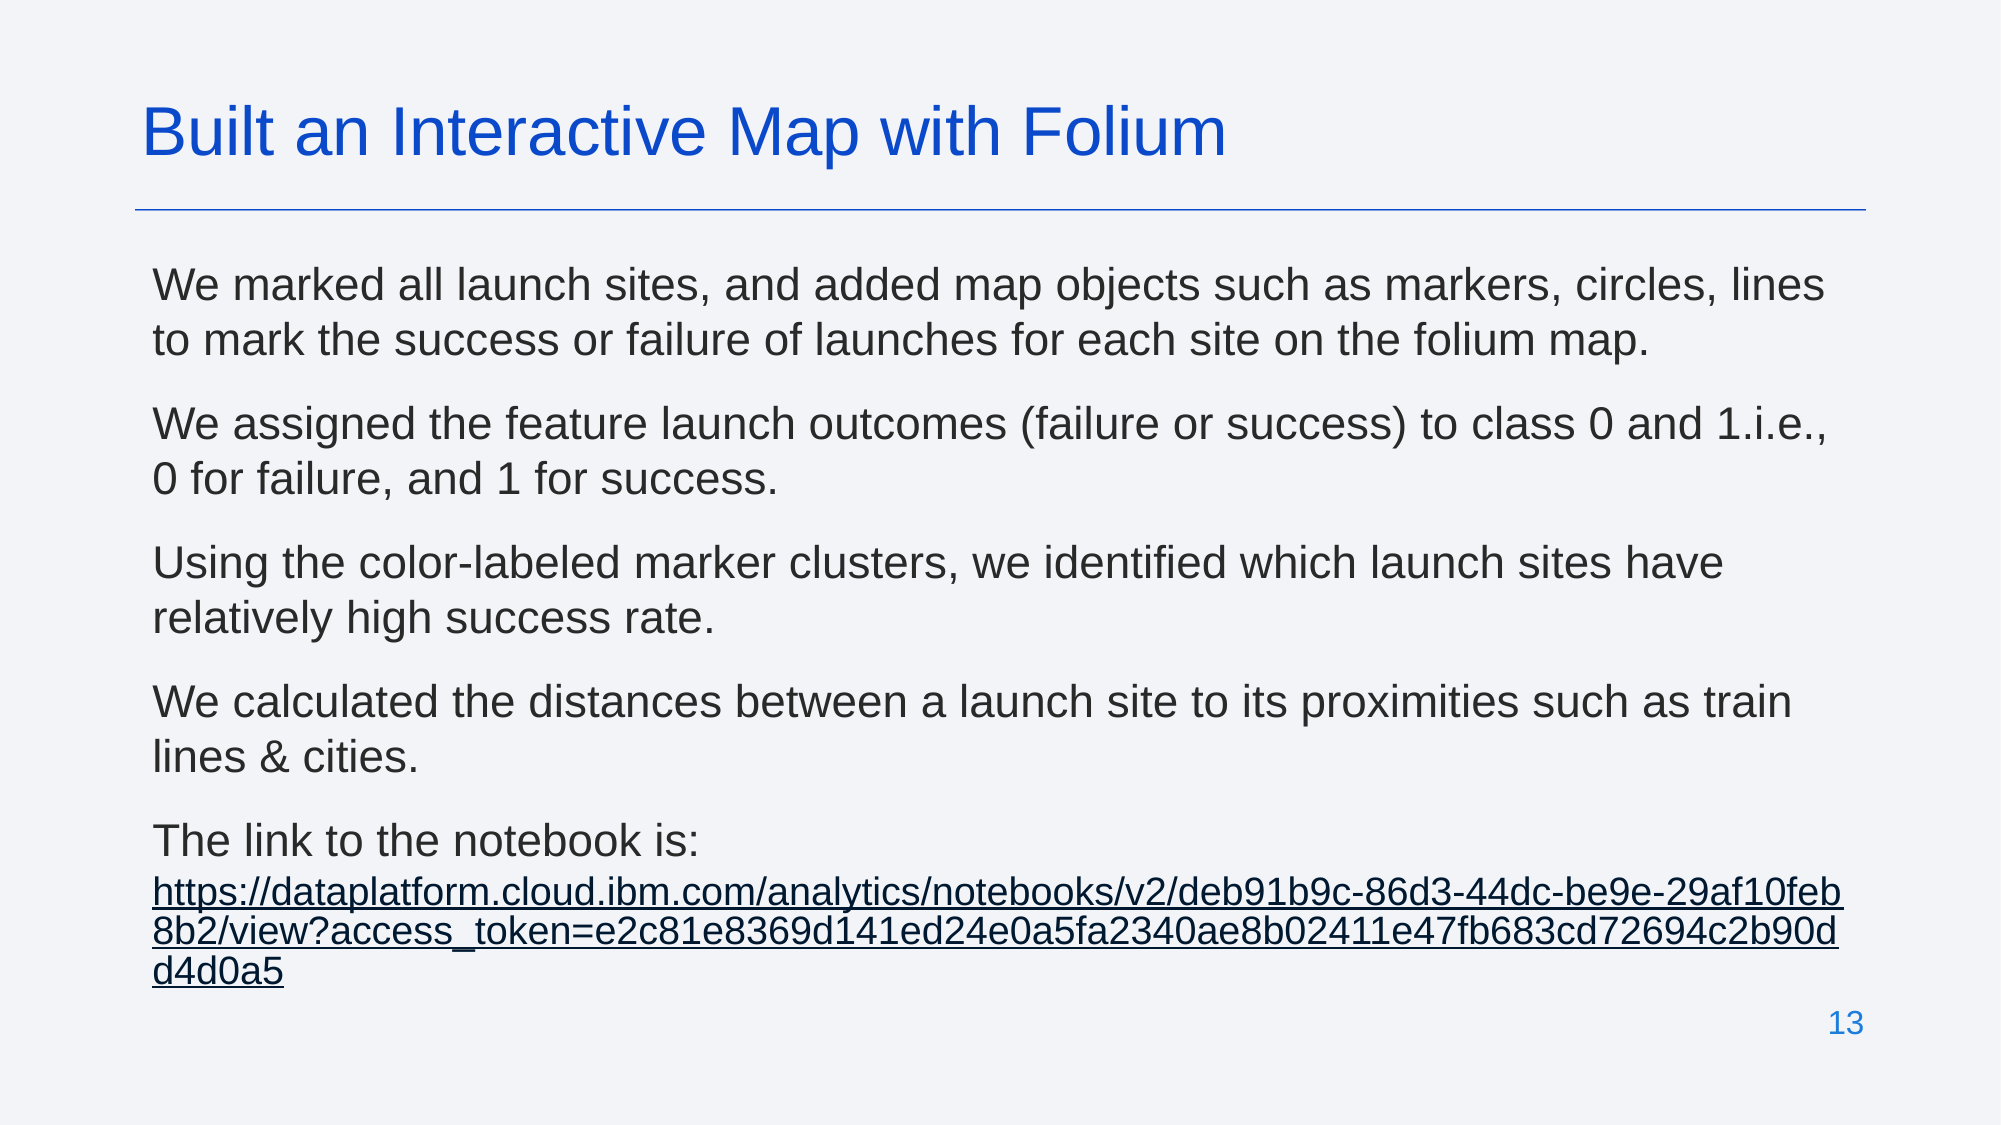

Built an Interactive Map with Folium
We marked all launch sites, and added map objects such as markers, circles, lines to mark the success or failure of launches for each site on the folium map.
We assigned the feature launch outcomes (failure or success) to class 0 and 1.i.e., 0 for failure, and 1 for success.
Using the color-labeled marker clusters, we identified which launch sites have relatively high success rate.
We calculated the distances between a launch site to its proximities such as train lines & cities.
The link to the notebook is: https://dataplatform.cloud.ibm.com/analytics/notebooks/v2/deb91b9c-86d3-44dc-be9e-29af10feb8b2/view?access_token=e2c81e8369d141ed24e0a5fa2340ae8b02411e47fb683cd72694c2b90dd4d0a5

13